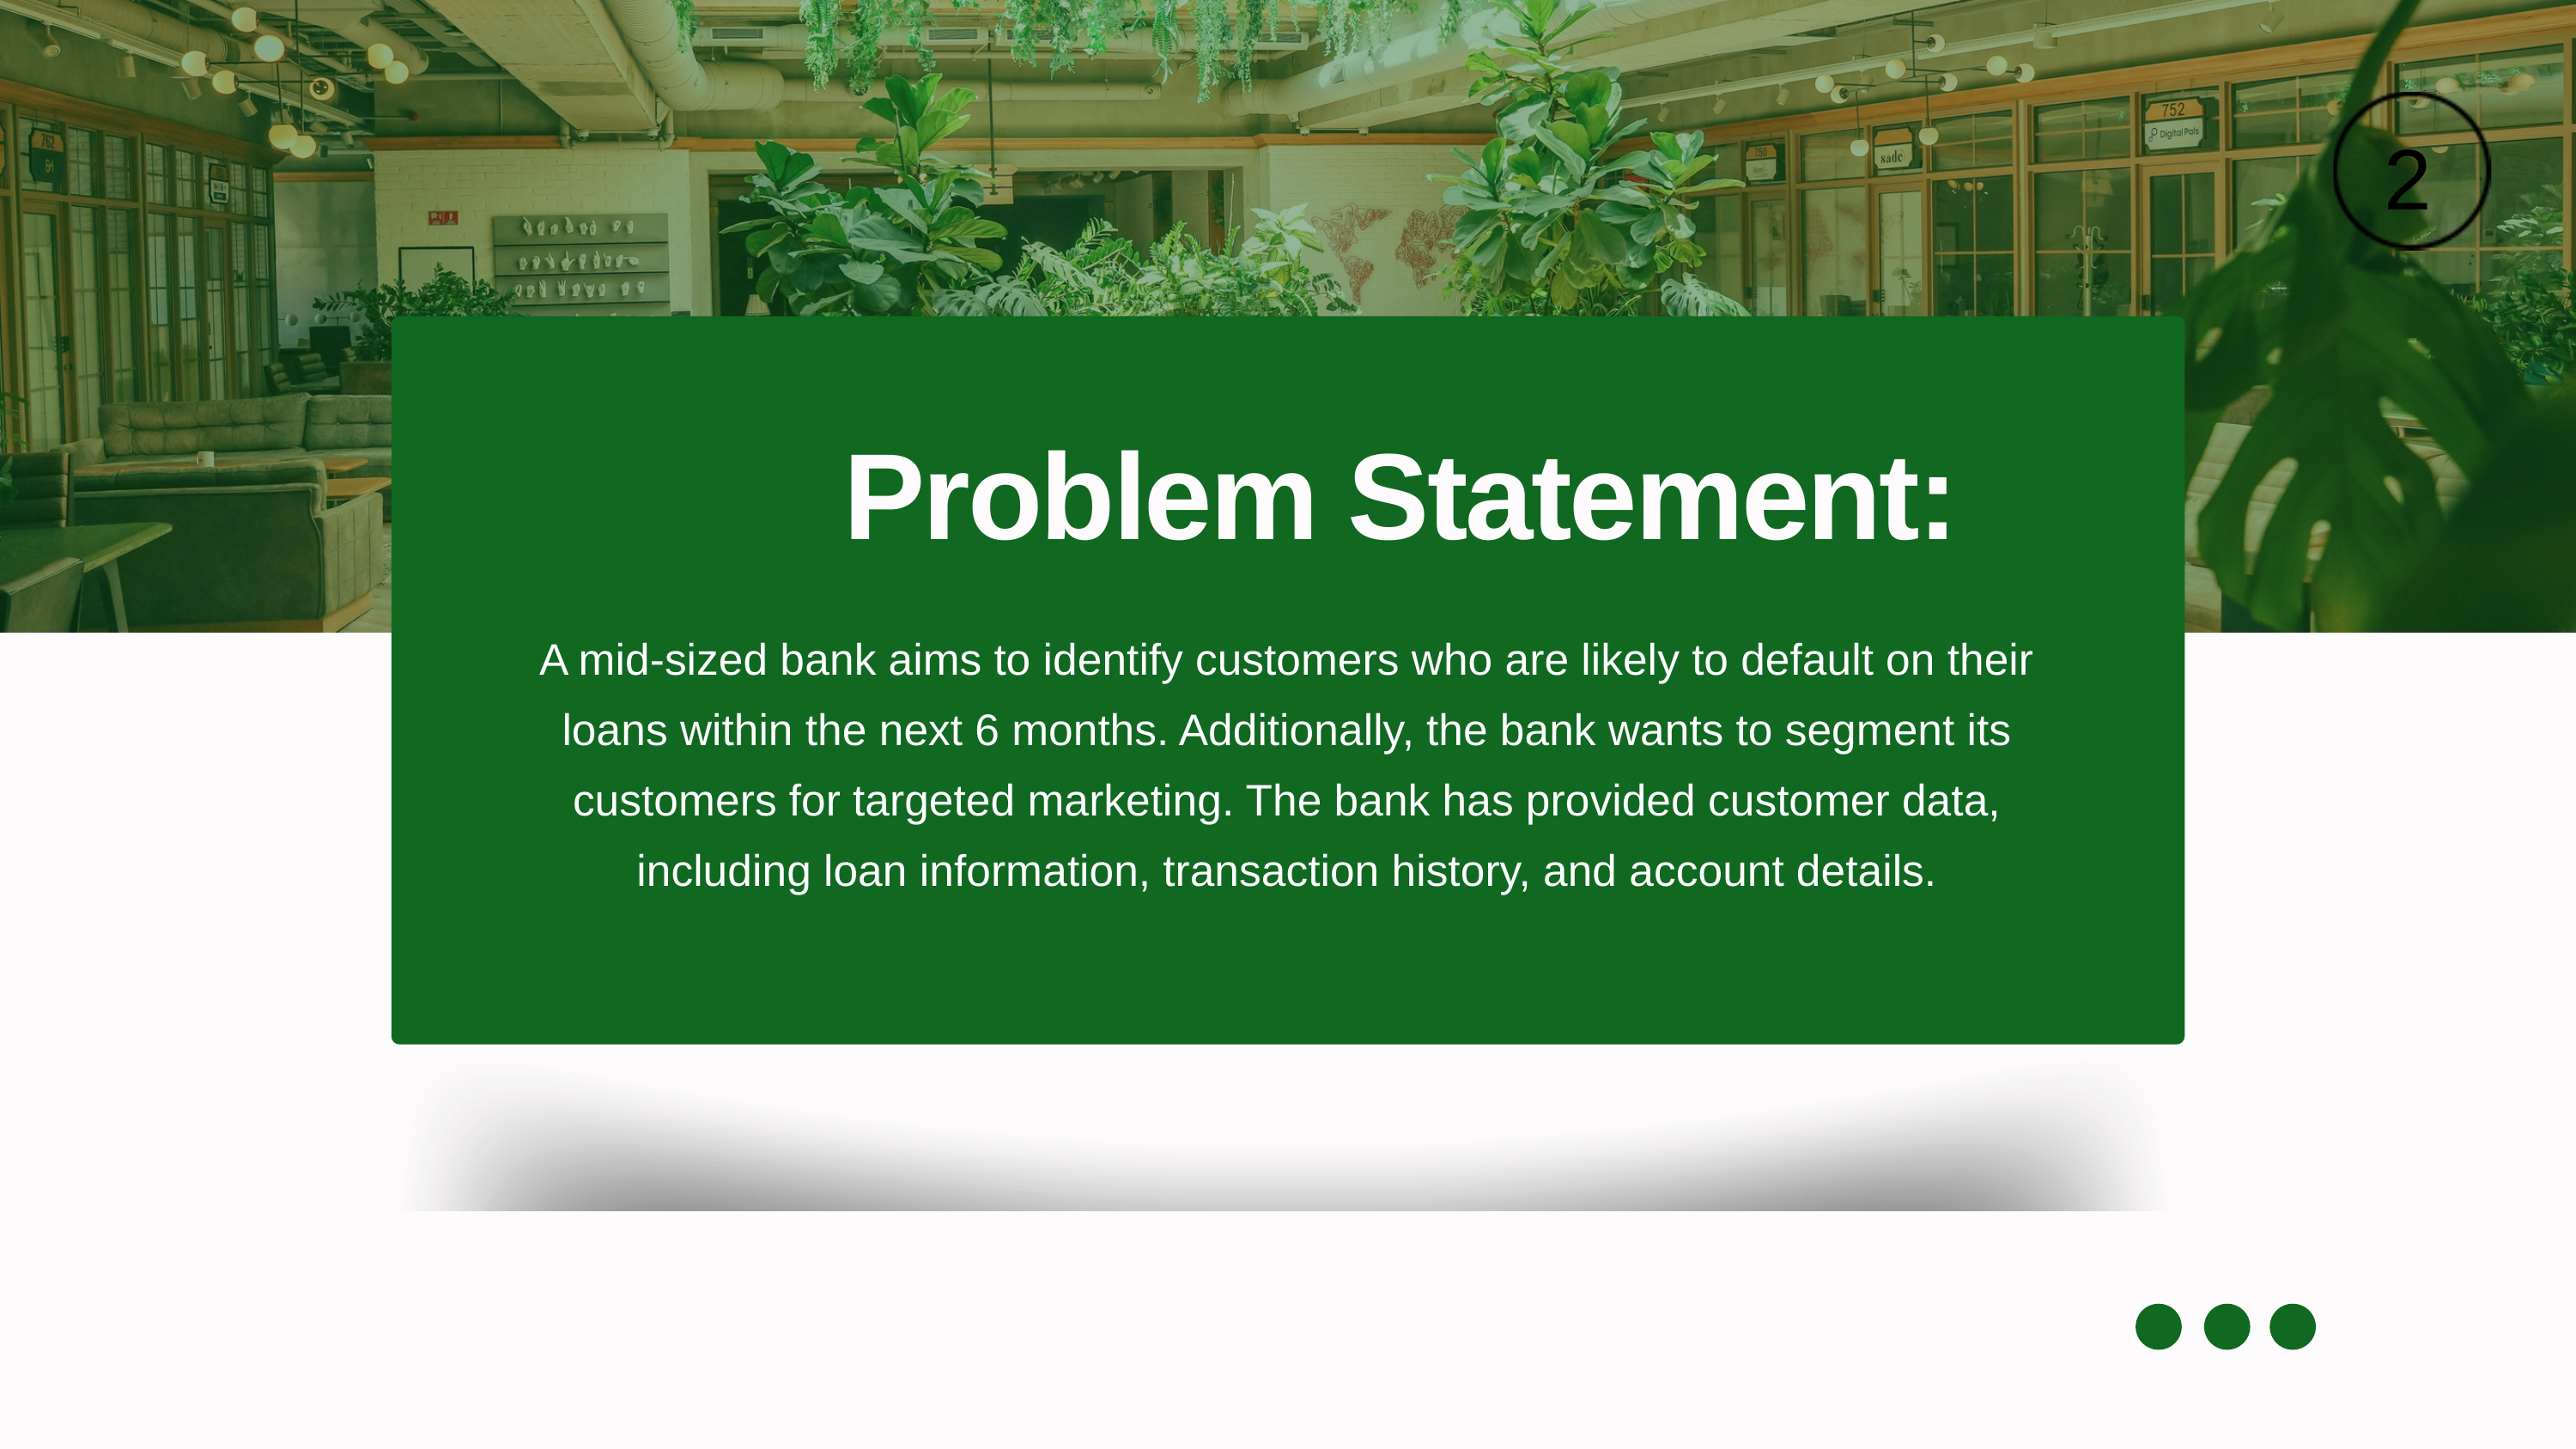

2

Problem Statement:

A mid-sized bank aims to identify customers who are likely to default on their loans within the next 6 months. Additionally, the bank wants to segment its customers for targeted marketing. The bank has provided customer data, including loan information, transaction history, and account details.